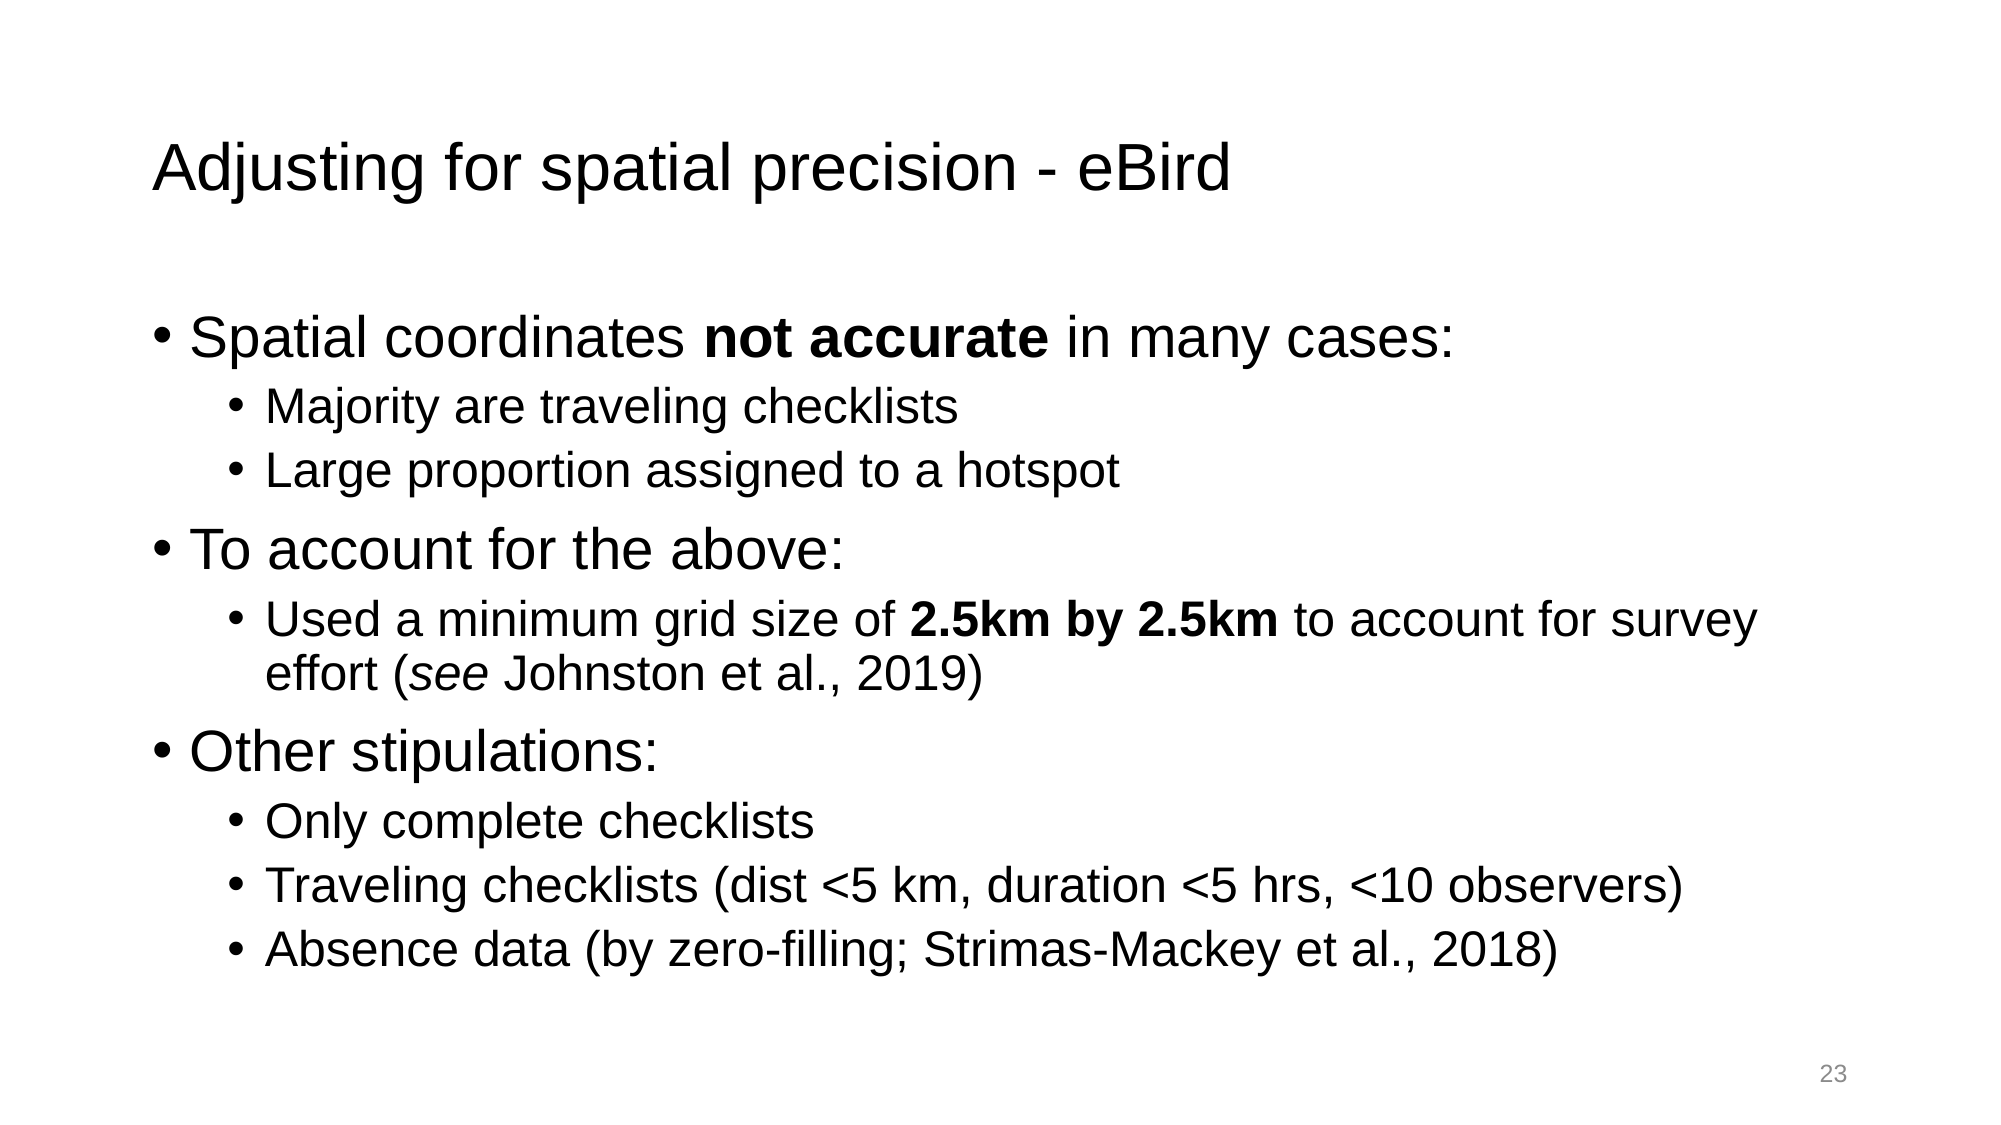

# Adjusting for spatial precision - eBird
Spatial coordinates not accurate in many cases:
Majority are traveling checklists
Large proportion assigned to a hotspot
To account for the above:
Used a minimum grid size of 2.5km by 2.5km to account for survey effort (see Johnston et al., 2019)
Other stipulations:
Only complete checklists
Traveling checklists (dist <5 km, duration <5 hrs, <10 observers)
Absence data (by zero-filling; Strimas-Mackey et al., 2018)

23